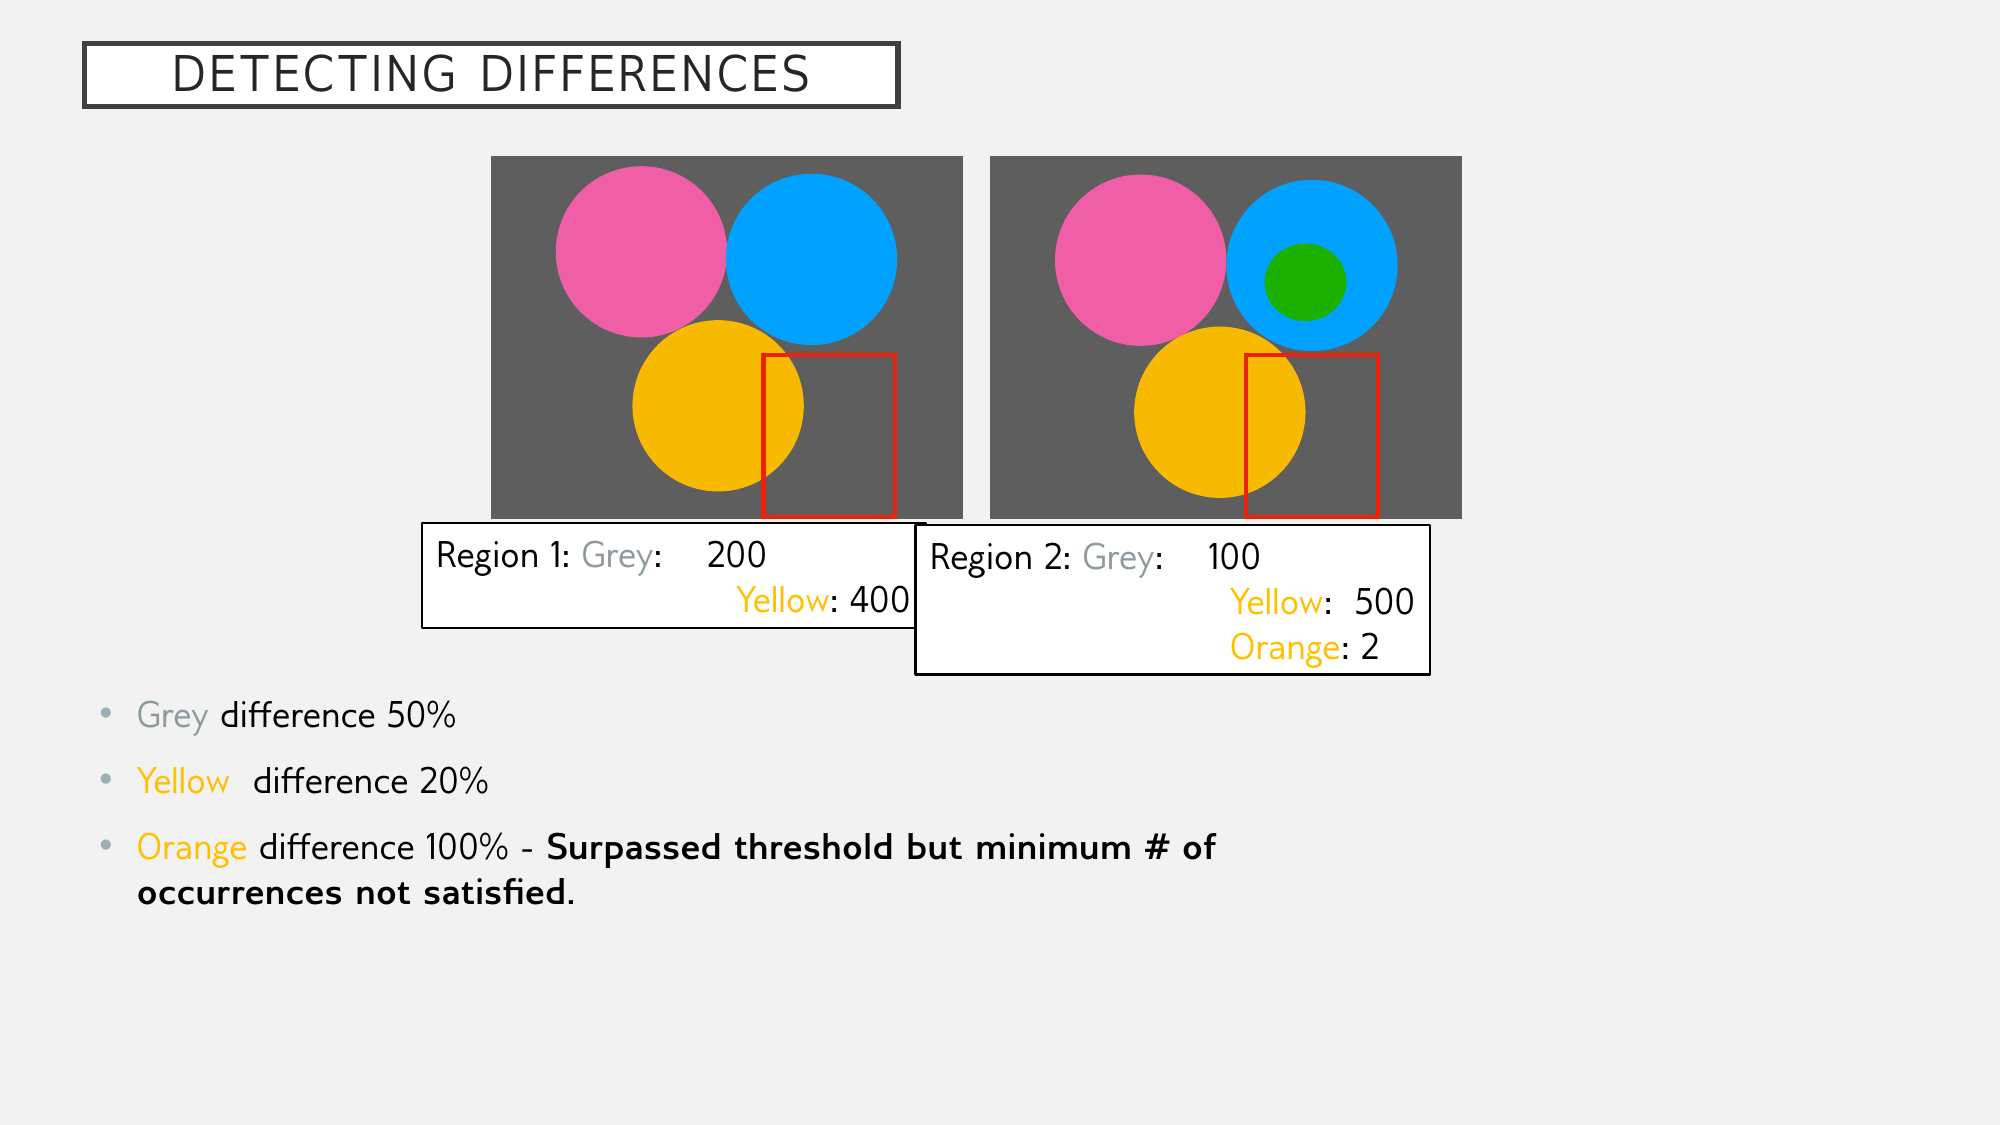

Detecting differences

Region 1: Grey:    200
		Yellow: 400
Region 2: Grey:    100
		Yellow:  500
		Orange: 2
Grey difference 50%
Yellow  difference 20%
Orange difference 100% - Surpassed threshold but minimum # of occurrences not satisfied.